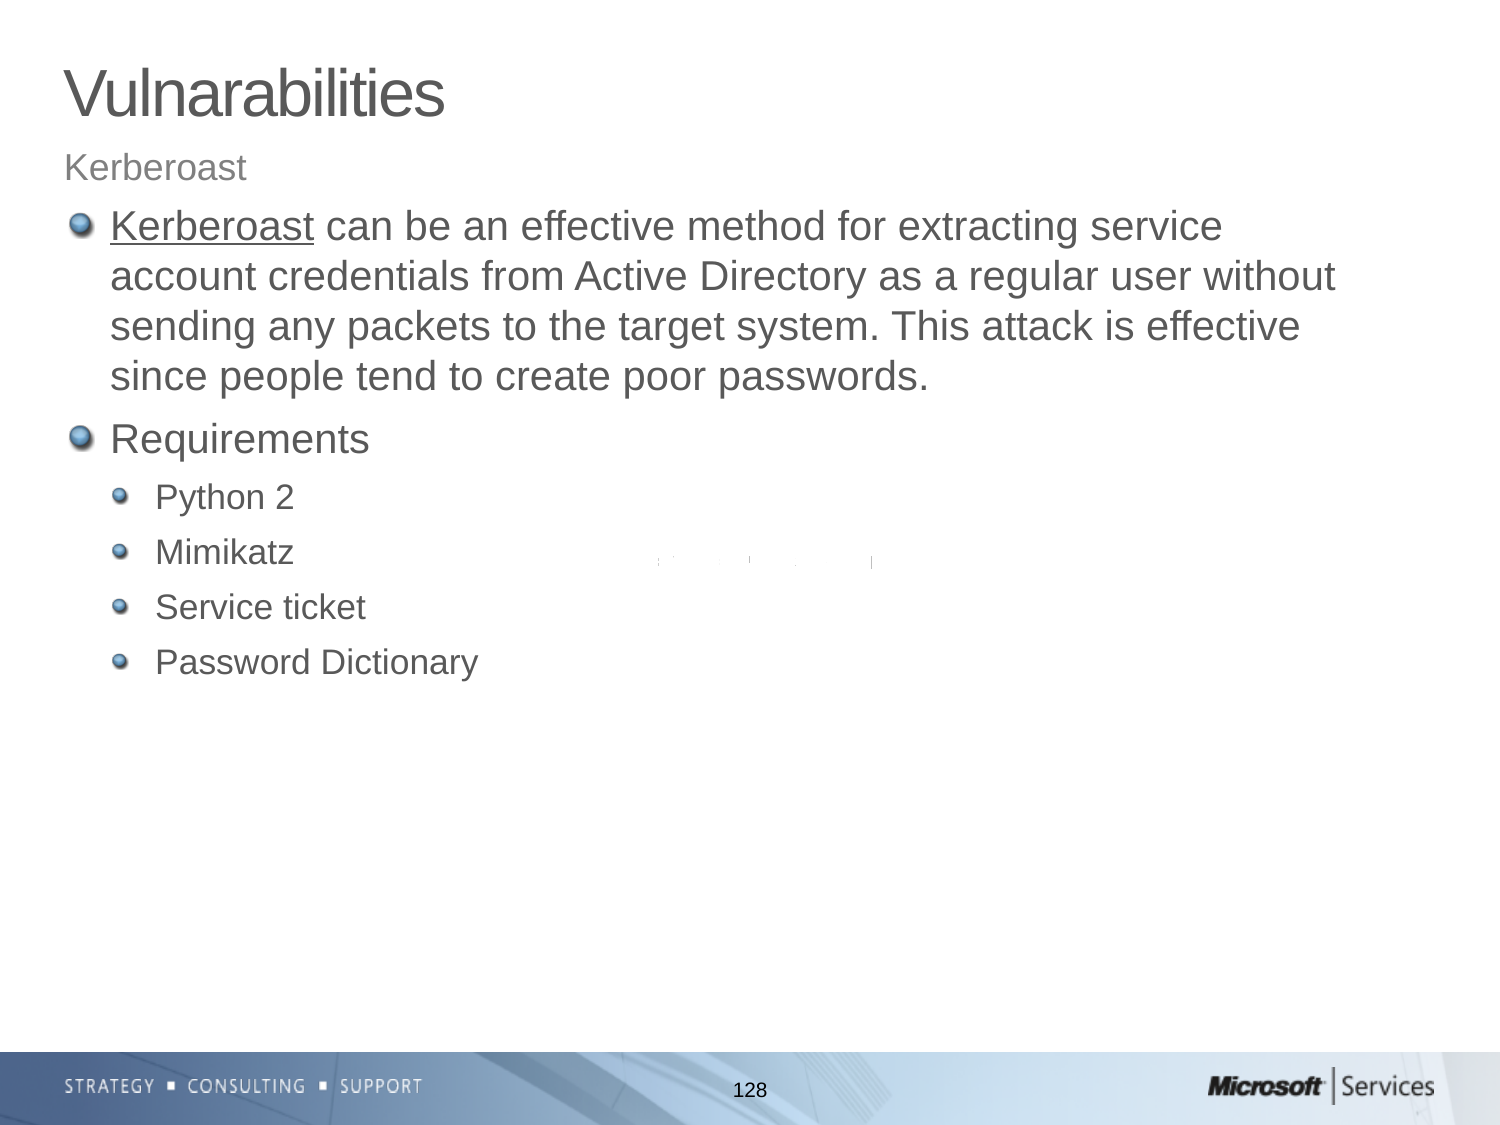

# Vulnarabilities
Kerberoast
Kerberoast can be an effective method for extracting service account credentials from Active Directory as a regular user without sending any packets to the target system. This attack is effective since people tend to create poor passwords.
Requirements
Python 2
Mimikatz
Service ticket
Password Dictionary